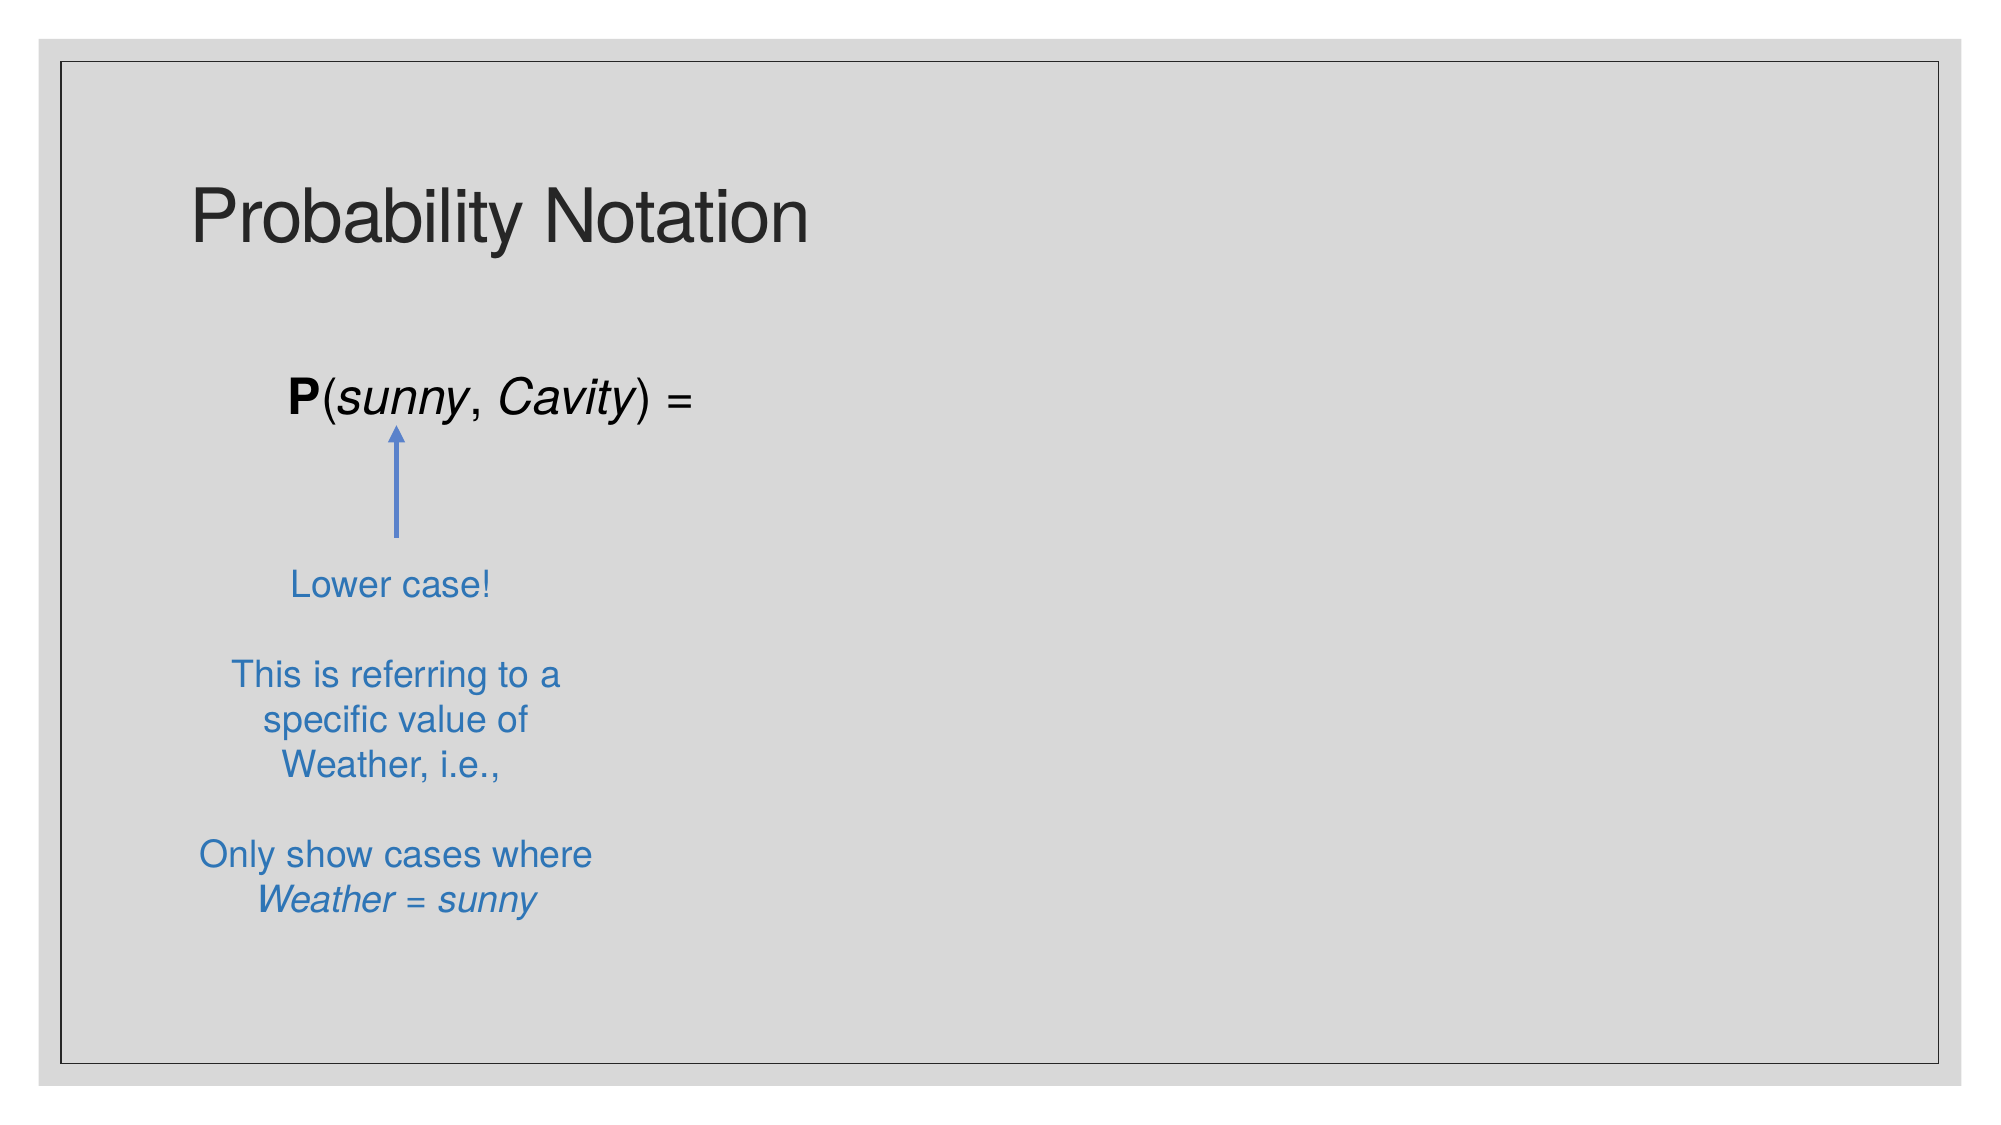

# Probability Notation
       P(sunny, Cavity) =

Lower case!

This is referring to a specific value of Weather, i.e.,

Only show cases where Weather = sunny